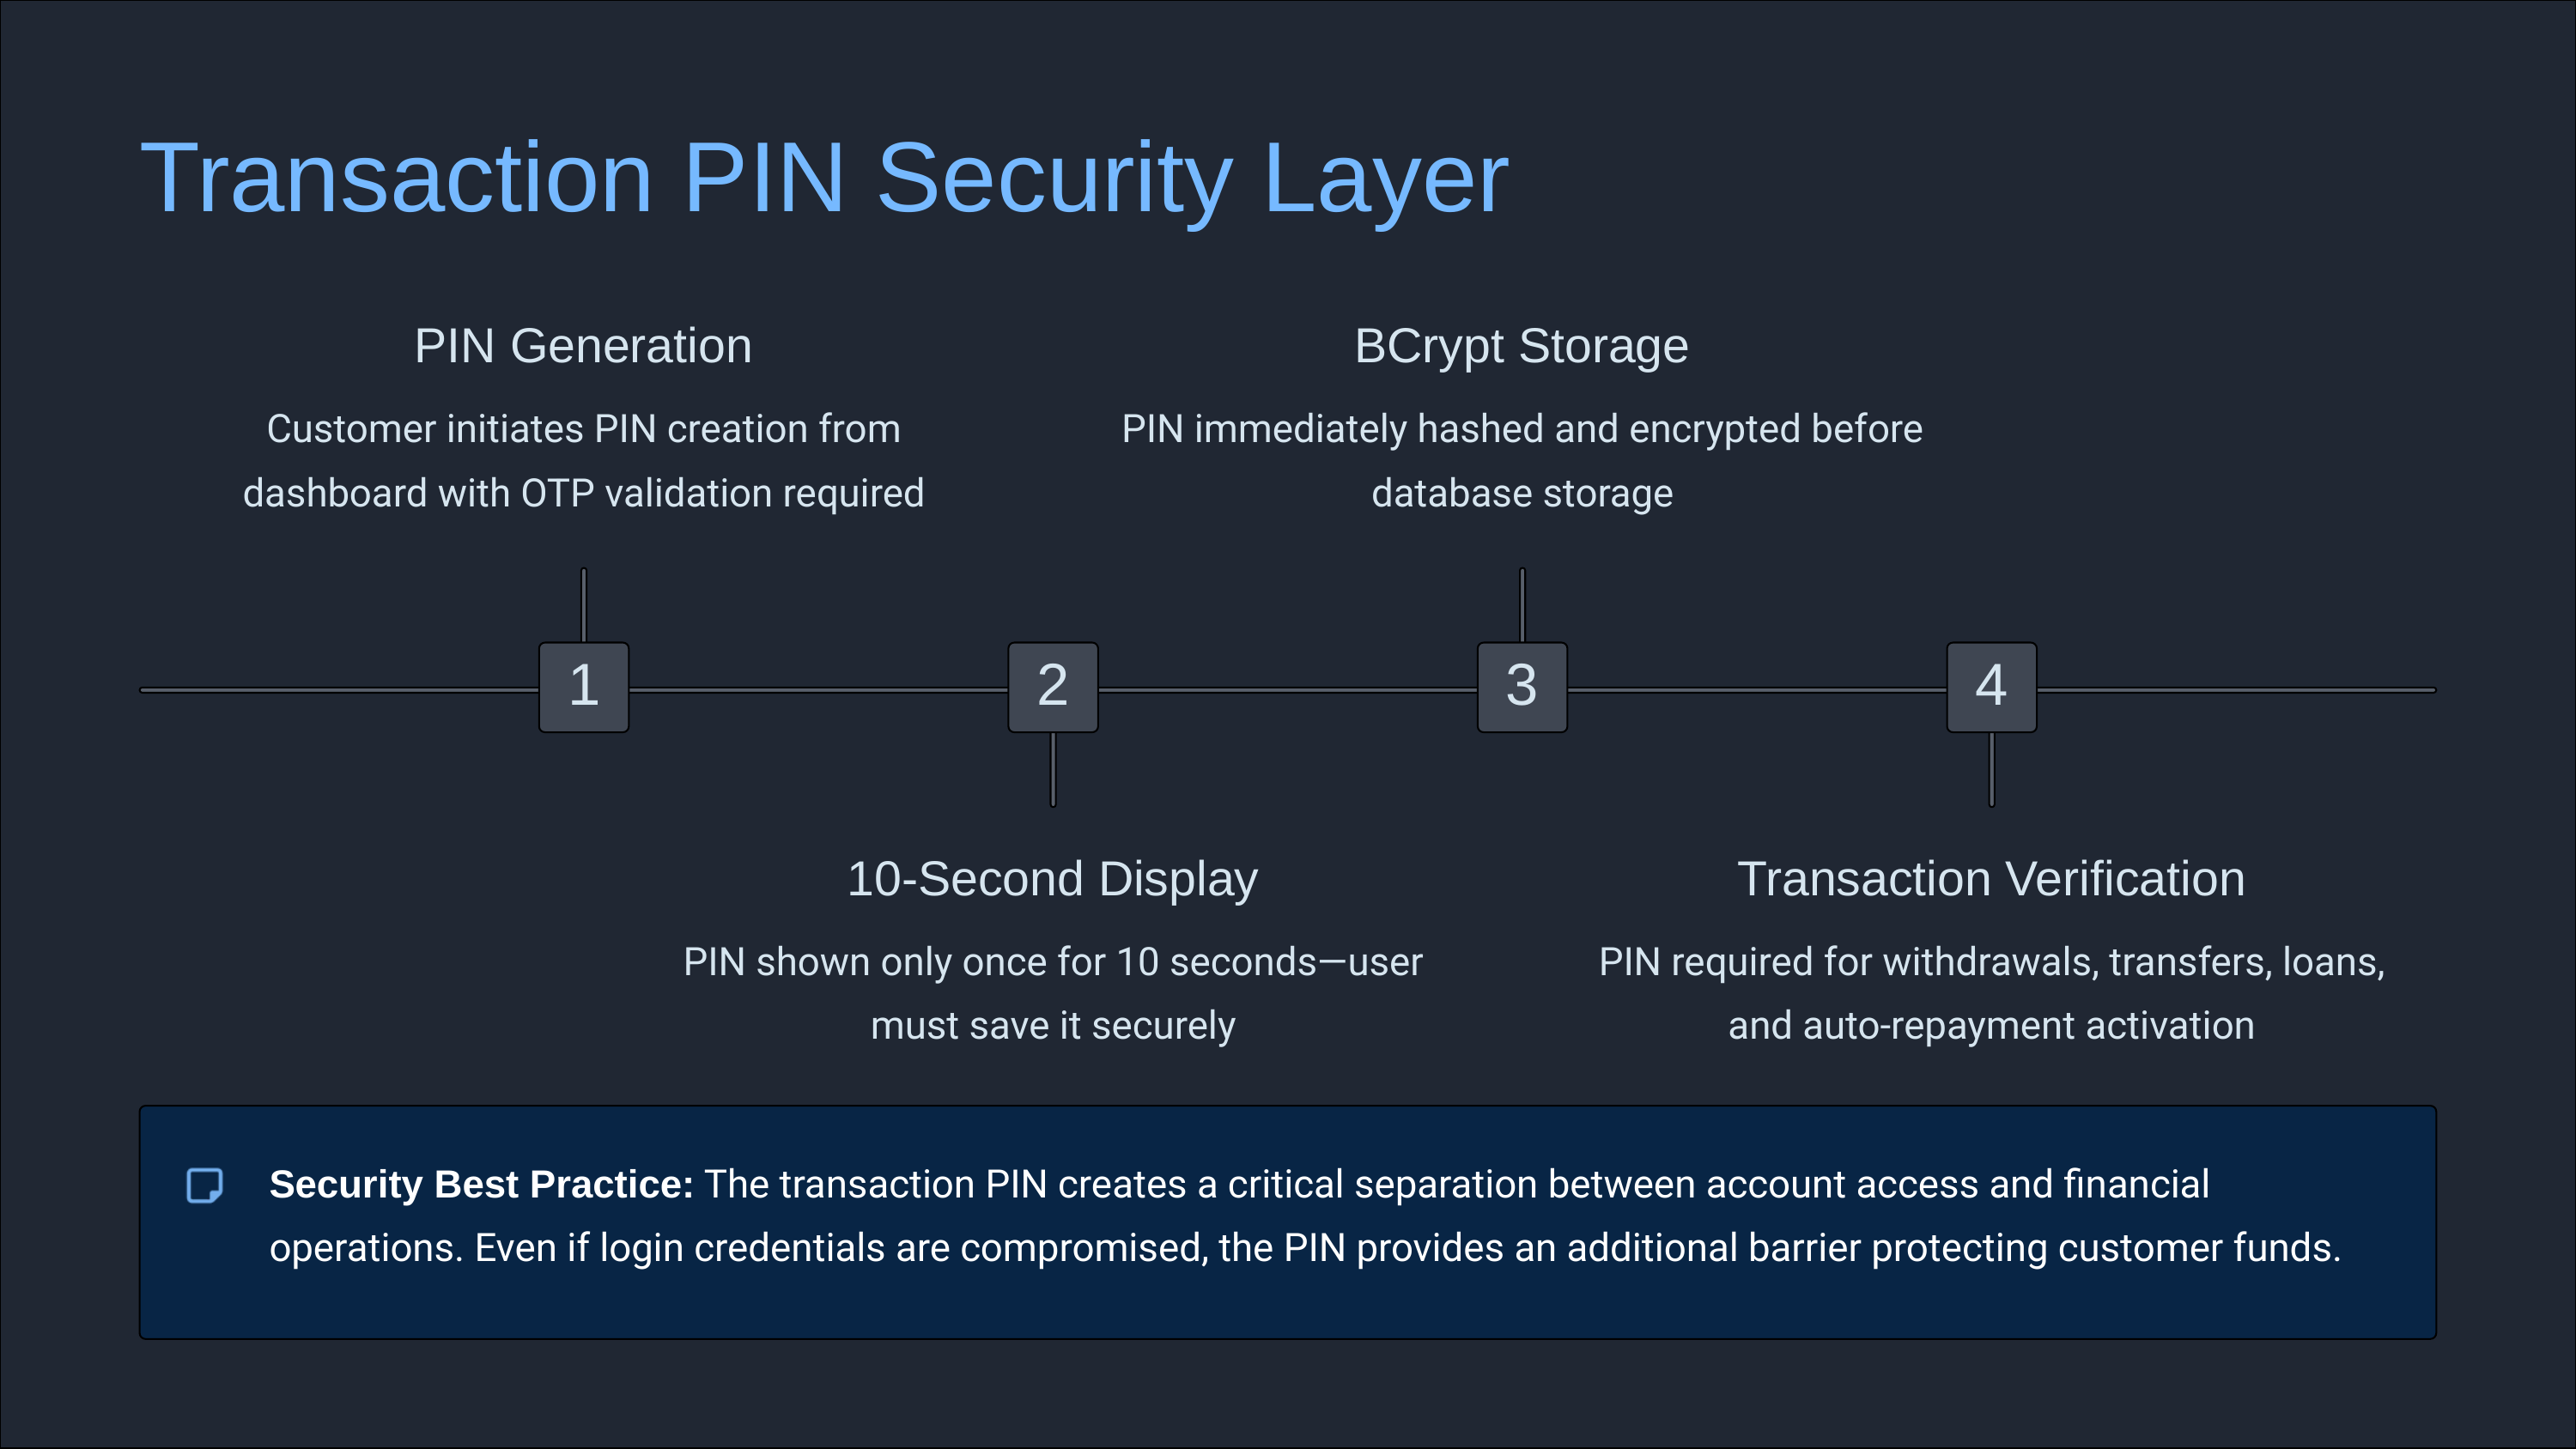

Transaction PIN Security Layer
PIN Generation
BCrypt Storage
Customer initiates PIN creation from dashboard with OTP validation required
PIN immediately hashed and encrypted before database storage

1
2
3
4

10-Second Display
Transaction Verification
PIN shown only once for 10 seconds—user must save it securely
PIN required for withdrawals, transfers, loans, and auto-repayment activation

Security Best Practice: The transaction PIN creates a critical separation between account access and financial operations. Even if login credentials are compromised, the PIN provides an additional barrier protecting customer funds.